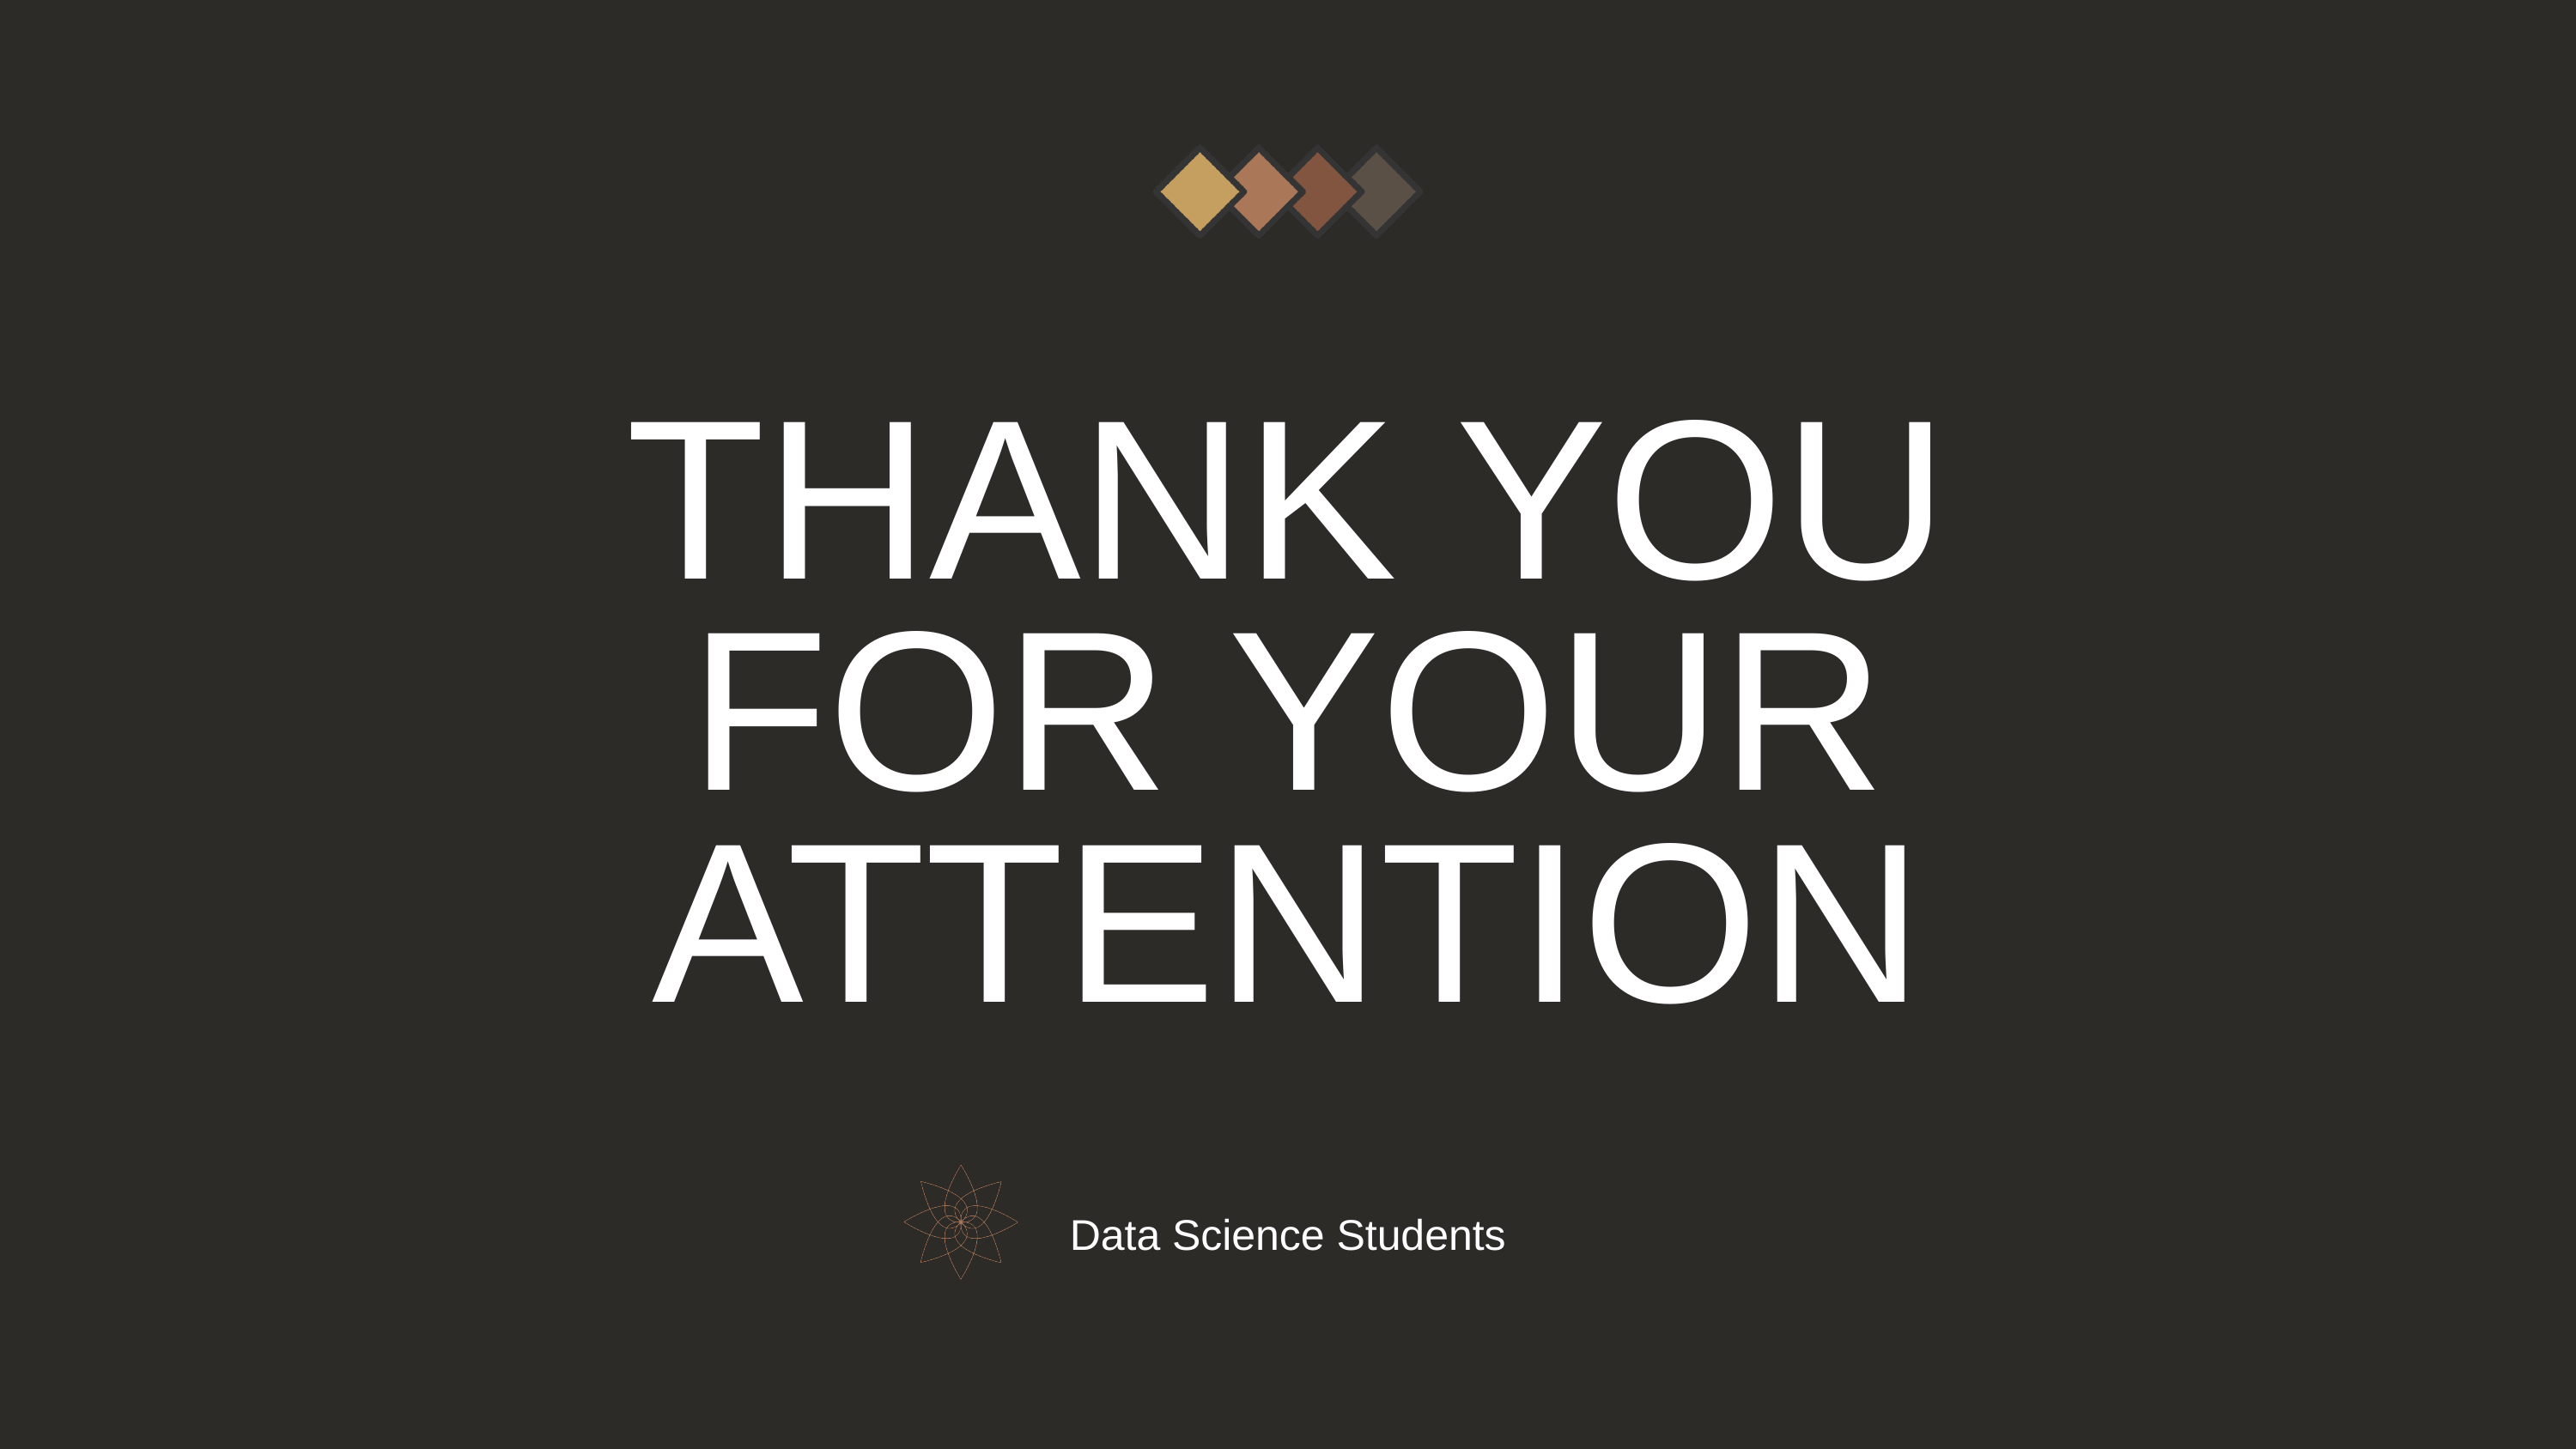

THANK YOU
FOR YOUR ATTENTION

Data Science Students